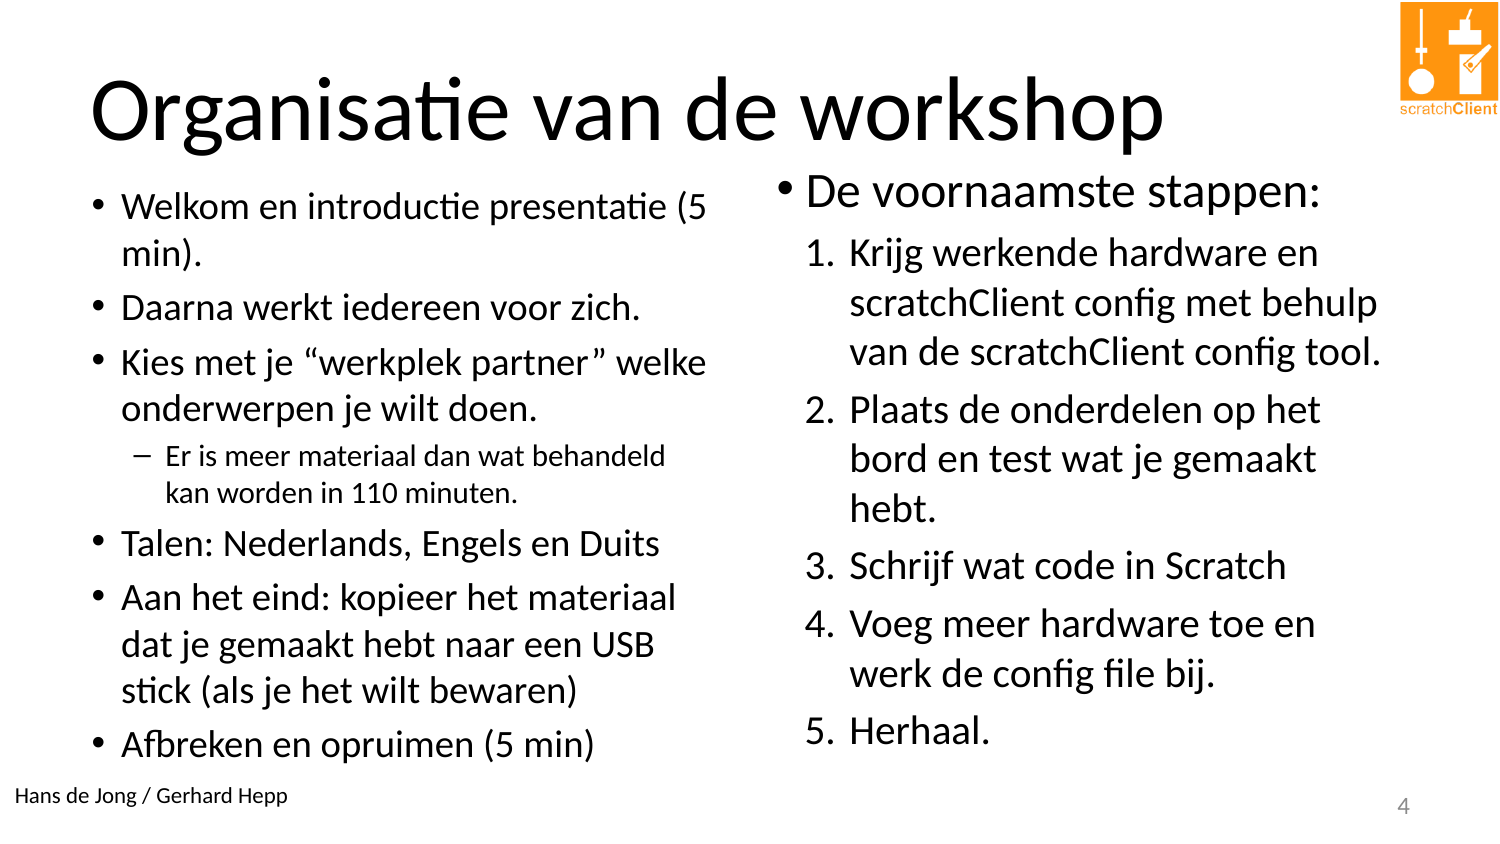

# Organisatie van de workshop
De voornaamste stappen:
Krijg werkende hardware en scratchClient config met behulp van de scratchClient config tool.
Plaats de onderdelen op het bord en test wat je gemaakt hebt.
Schrijf wat code in Scratch
Voeg meer hardware toe en werk de config file bij.
Herhaal.
Welkom en introductie presentatie (5 min).
Daarna werkt iedereen voor zich.
Kies met je “werkplek partner” welke onderwerpen je wilt doen.
Er is meer materiaal dan wat behandeld kan worden in 110 minuten.
Talen: Nederlands, Engels en Duits
Aan het eind: kopieer het materiaal dat je gemaakt hebt naar een USB stick (als je het wilt bewaren)
Afbreken en opruimen (5 min)
4